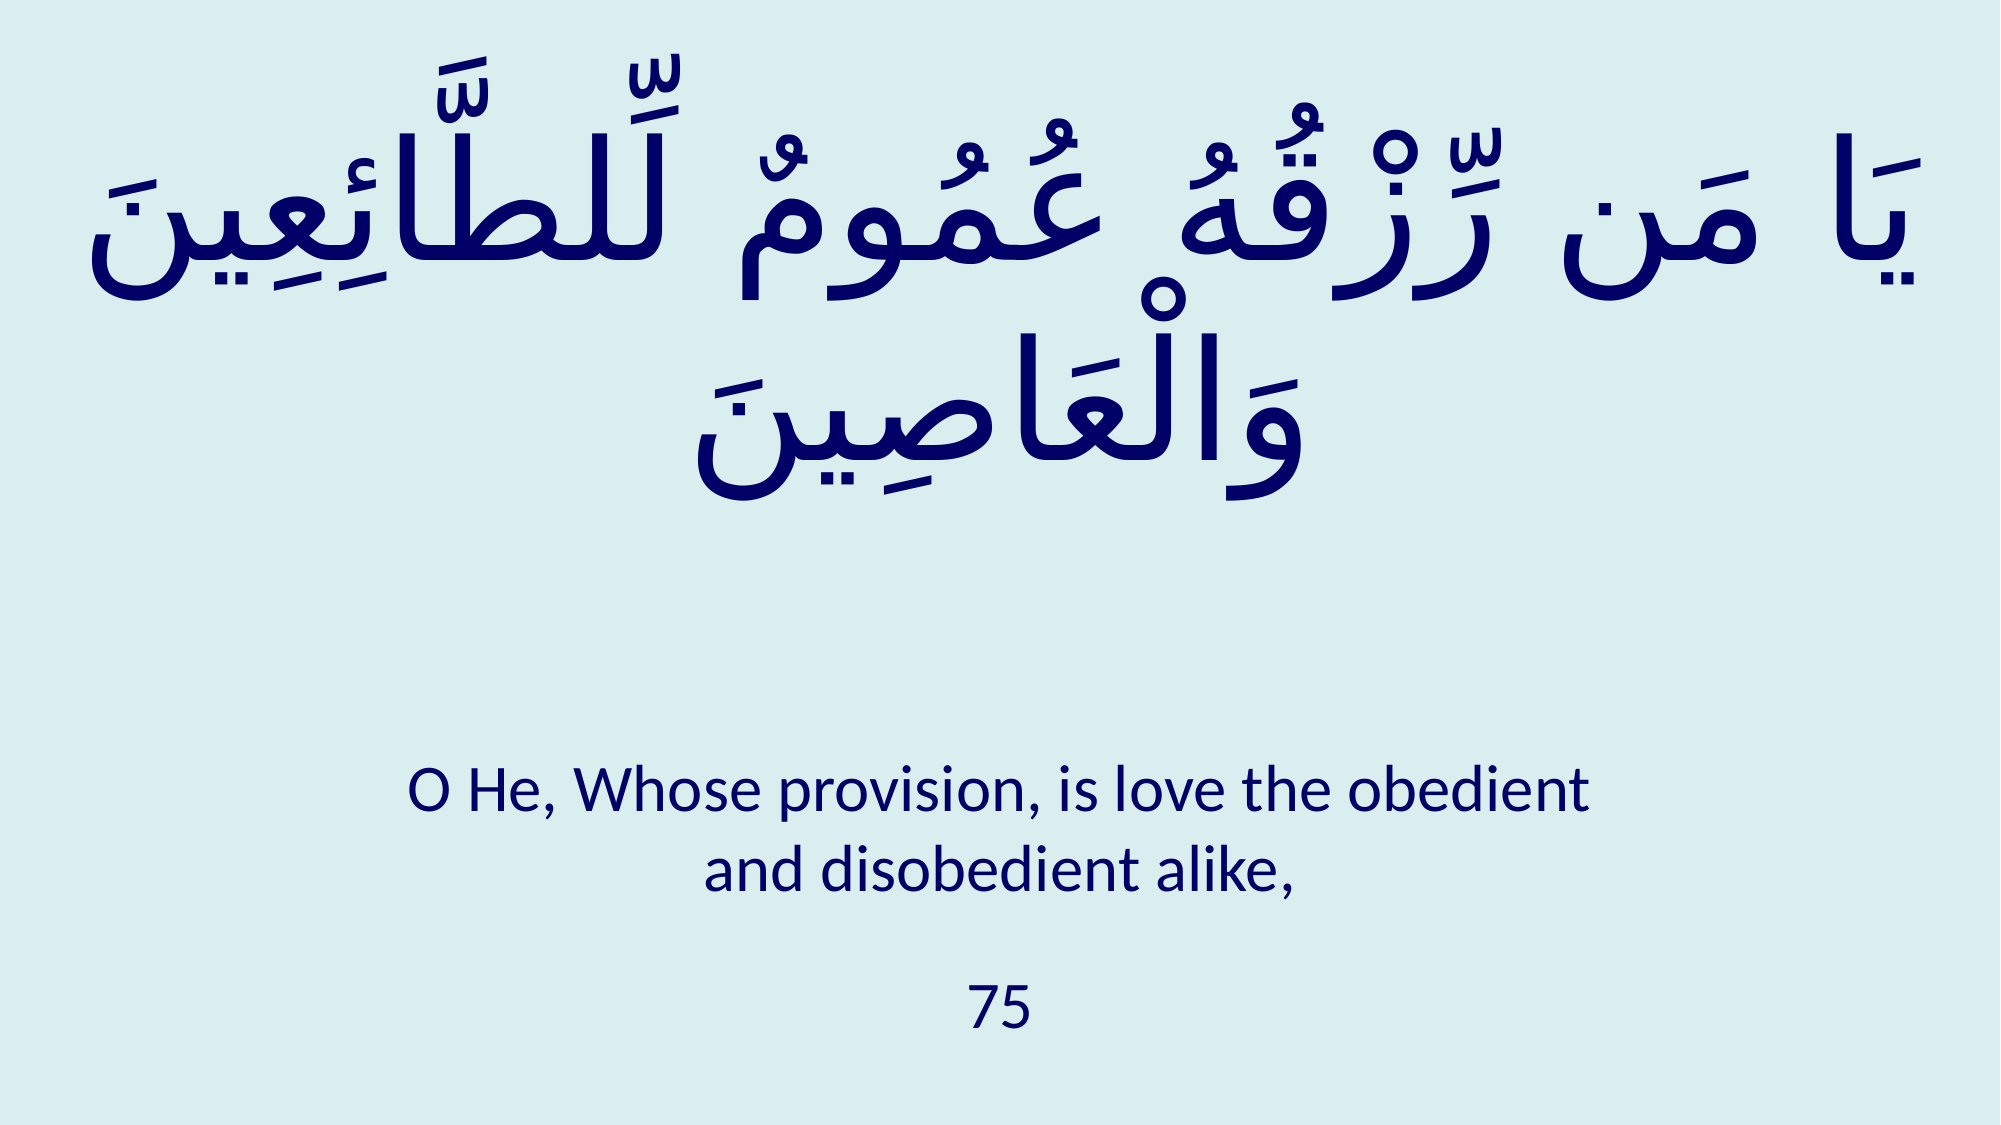

# يَا مَن رِّزْقُهُ عُمُومٌ لِّلطَّائِعِينَ وَالْعَاصِينَ
O He, Whose provision, is love the obedient and disobedient alike,
75